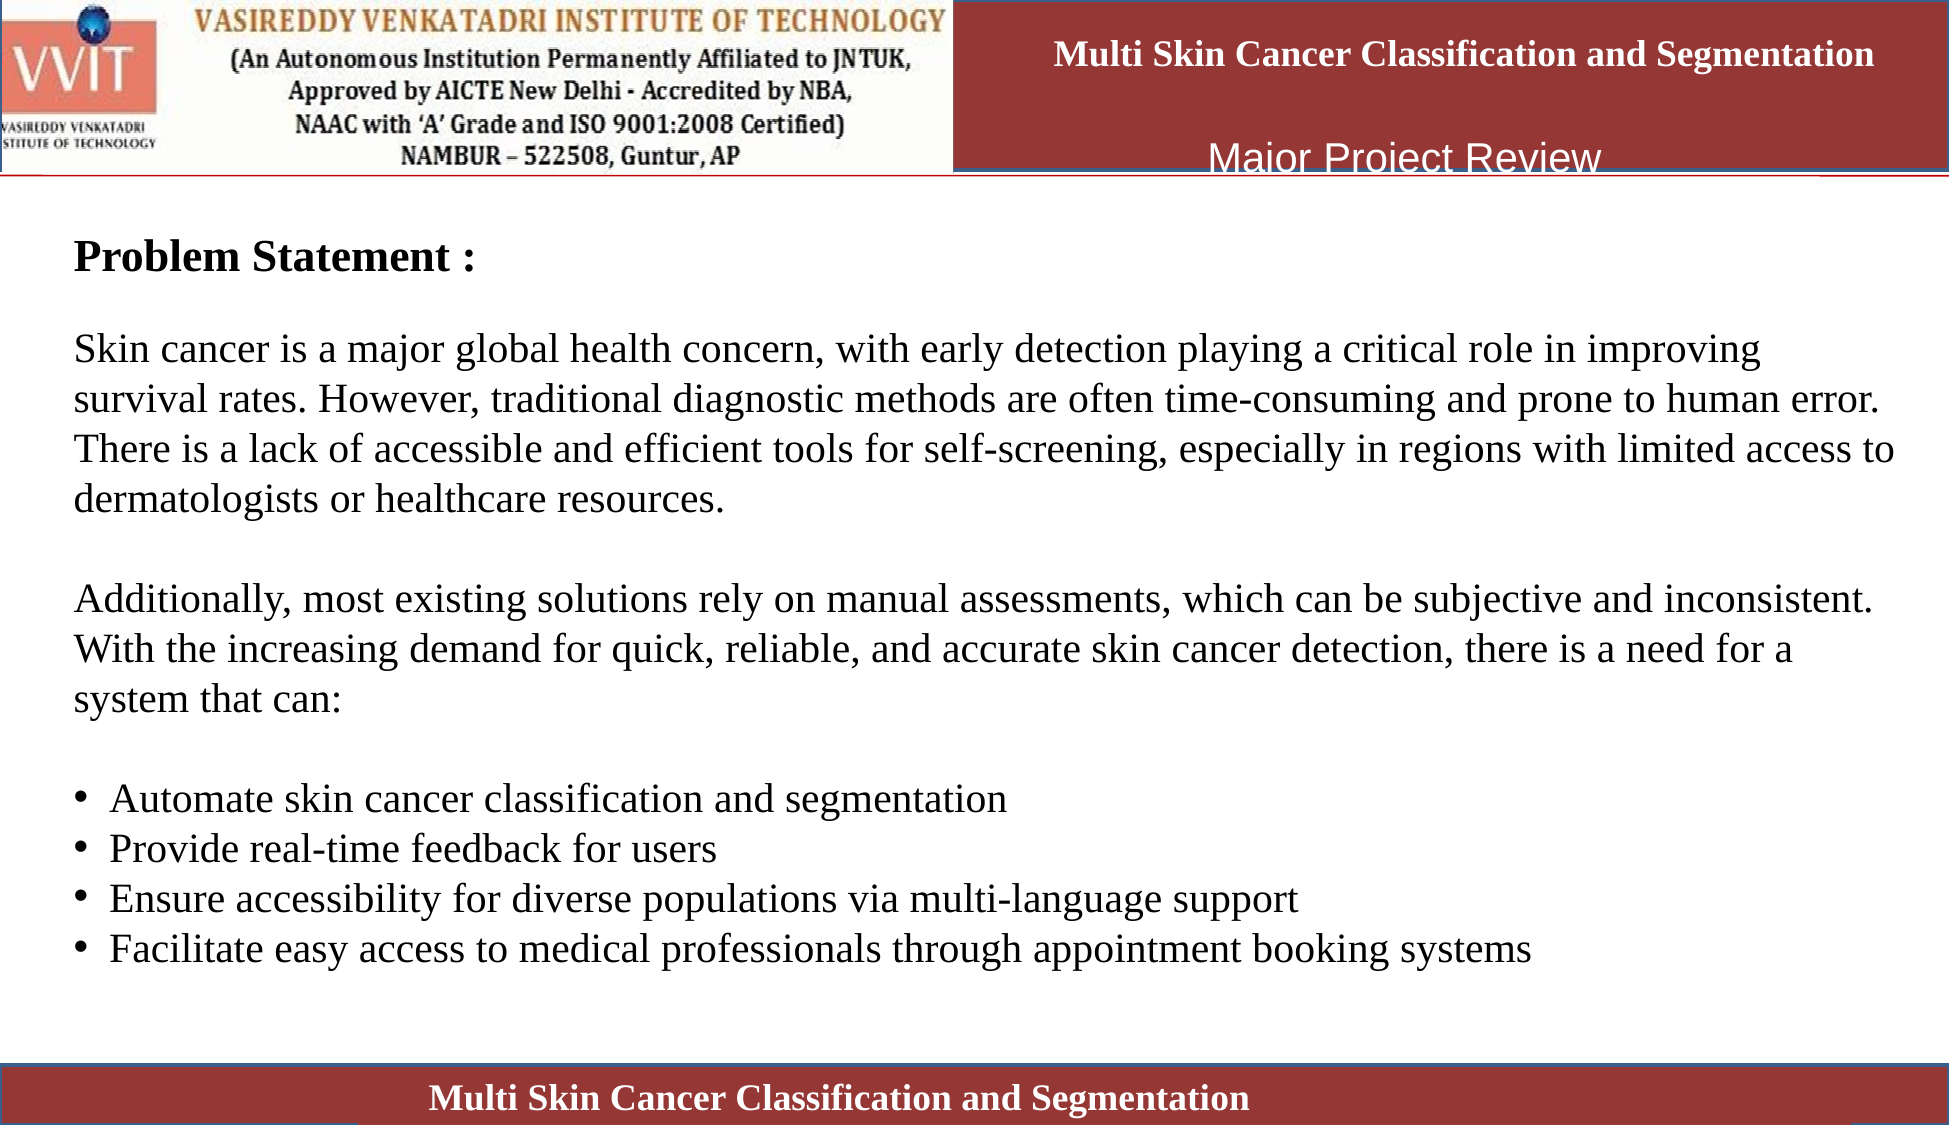

Multi Skin Cancer Classification and Segmentation

Problem Statement :
Skin cancer is a major global health concern, with early detection playing a critical role in improving survival rates. However, traditional diagnostic methods are often time-consuming and prone to human error. There is a lack of accessible and efficient tools for self-screening, especially in regions with limited access to dermatologists or healthcare resources.

Additionally, most existing solutions rely on manual assessments, which can be subjective and inconsistent. With the increasing demand for quick, reliable, and accurate skin cancer detection, there is a need for a system that can:

Automate skin cancer classification and segmentation
Provide real-time feedback for users
Ensure accessibility for diverse populations via multi-language support
Facilitate easy access to medical professionals through appointment booking systems
Multi Skin Cancer Classification and Segmentation